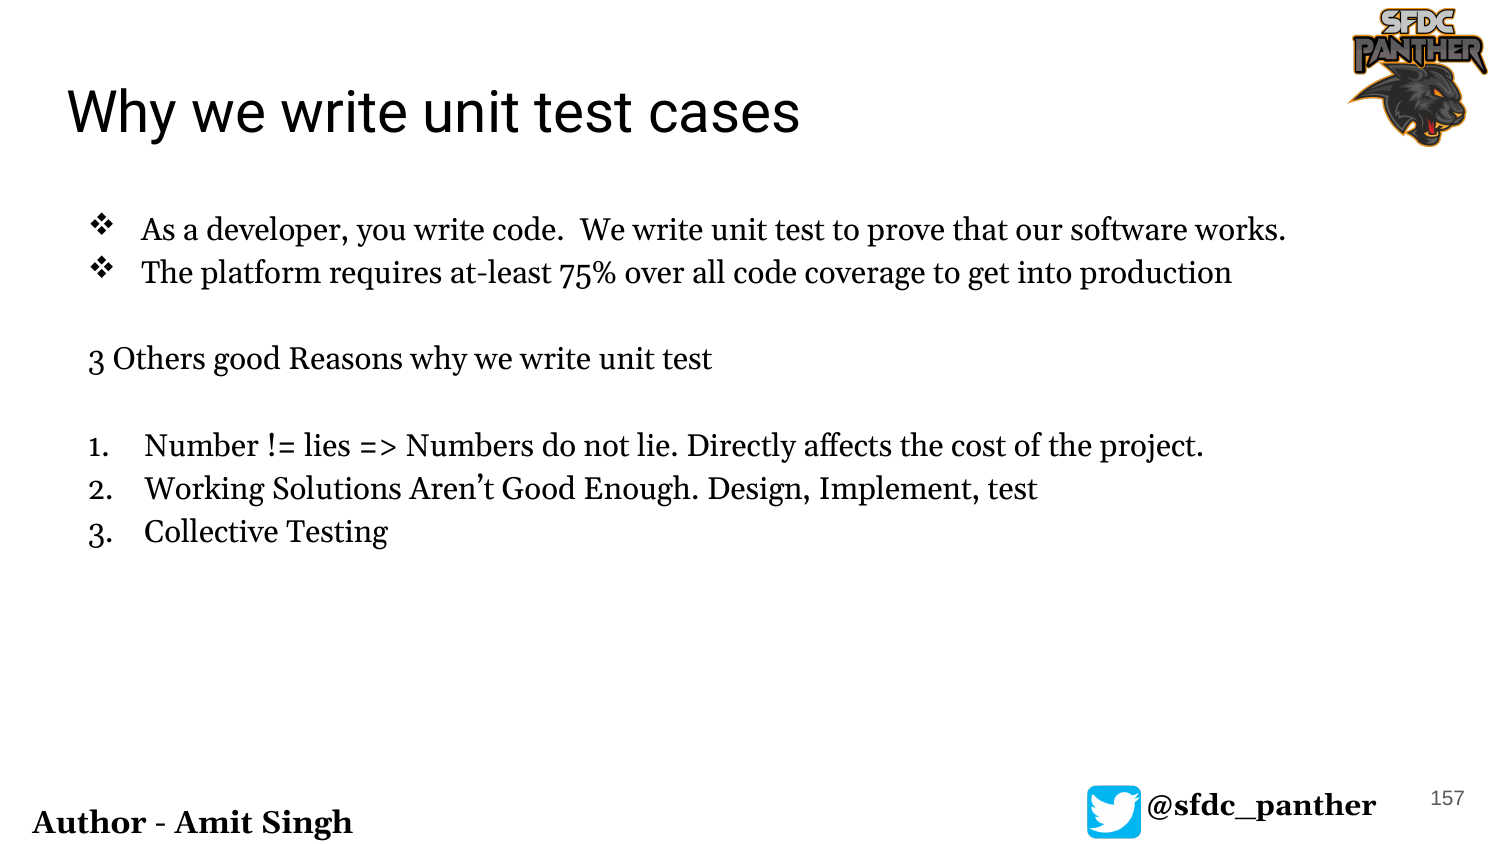

# Why we write unit test cases
As a developer, you write code.  We write unit test to prove that our software works.
The platform requires at-least 75% over all code coverage to get into production

3 Others good Reasons why we write unit test

Number != lies => Numbers do not lie. Directly affects the cost of the project.
Working Solutions Aren’t Good Enough. Design, Implement, test
Collective Testing

157